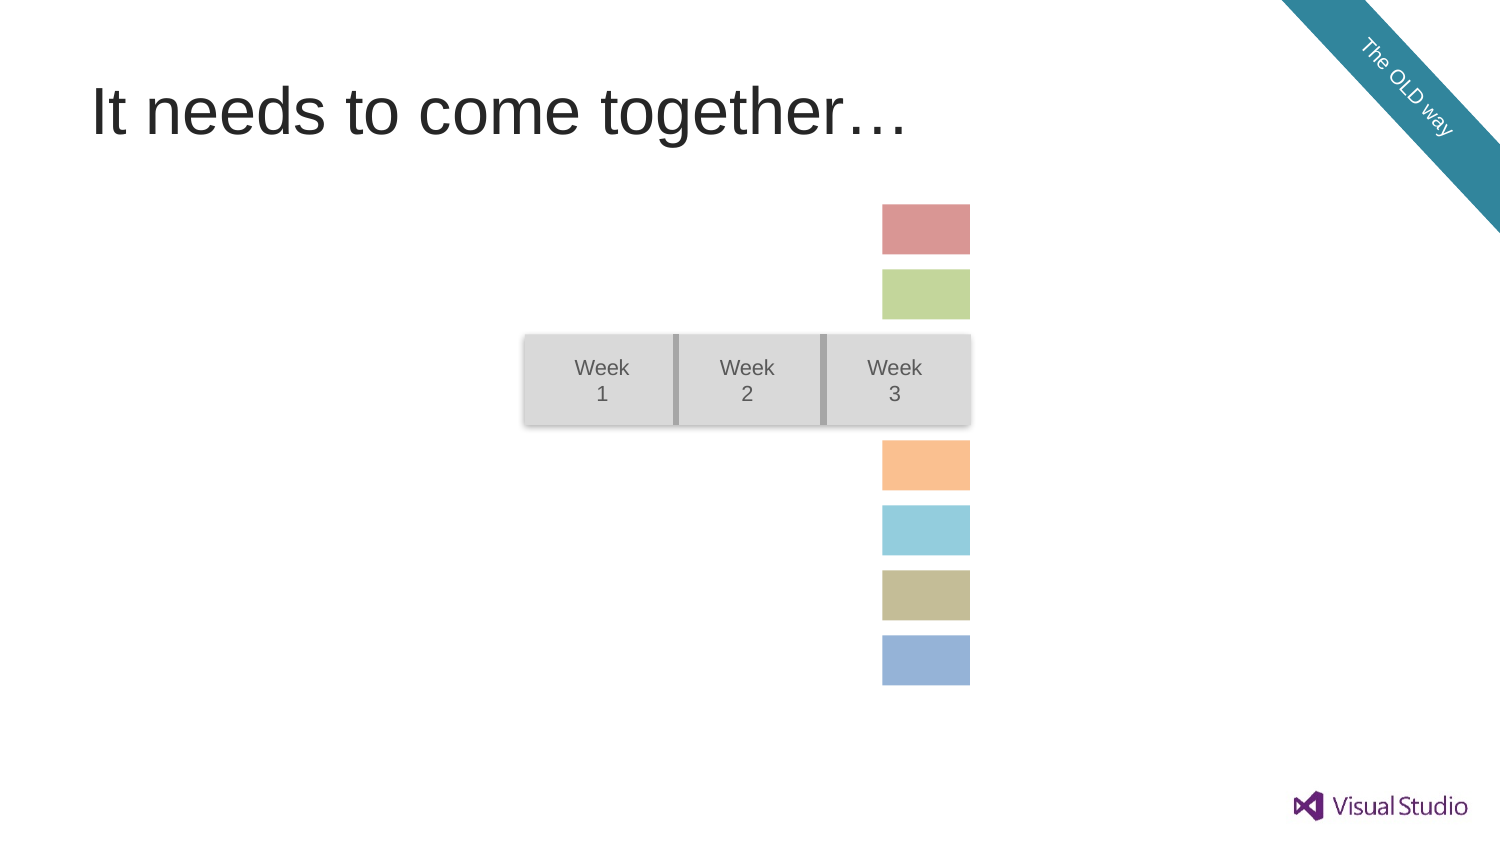

The OLD way
# It needs to come together…

Week 1
Week 2
Week 3